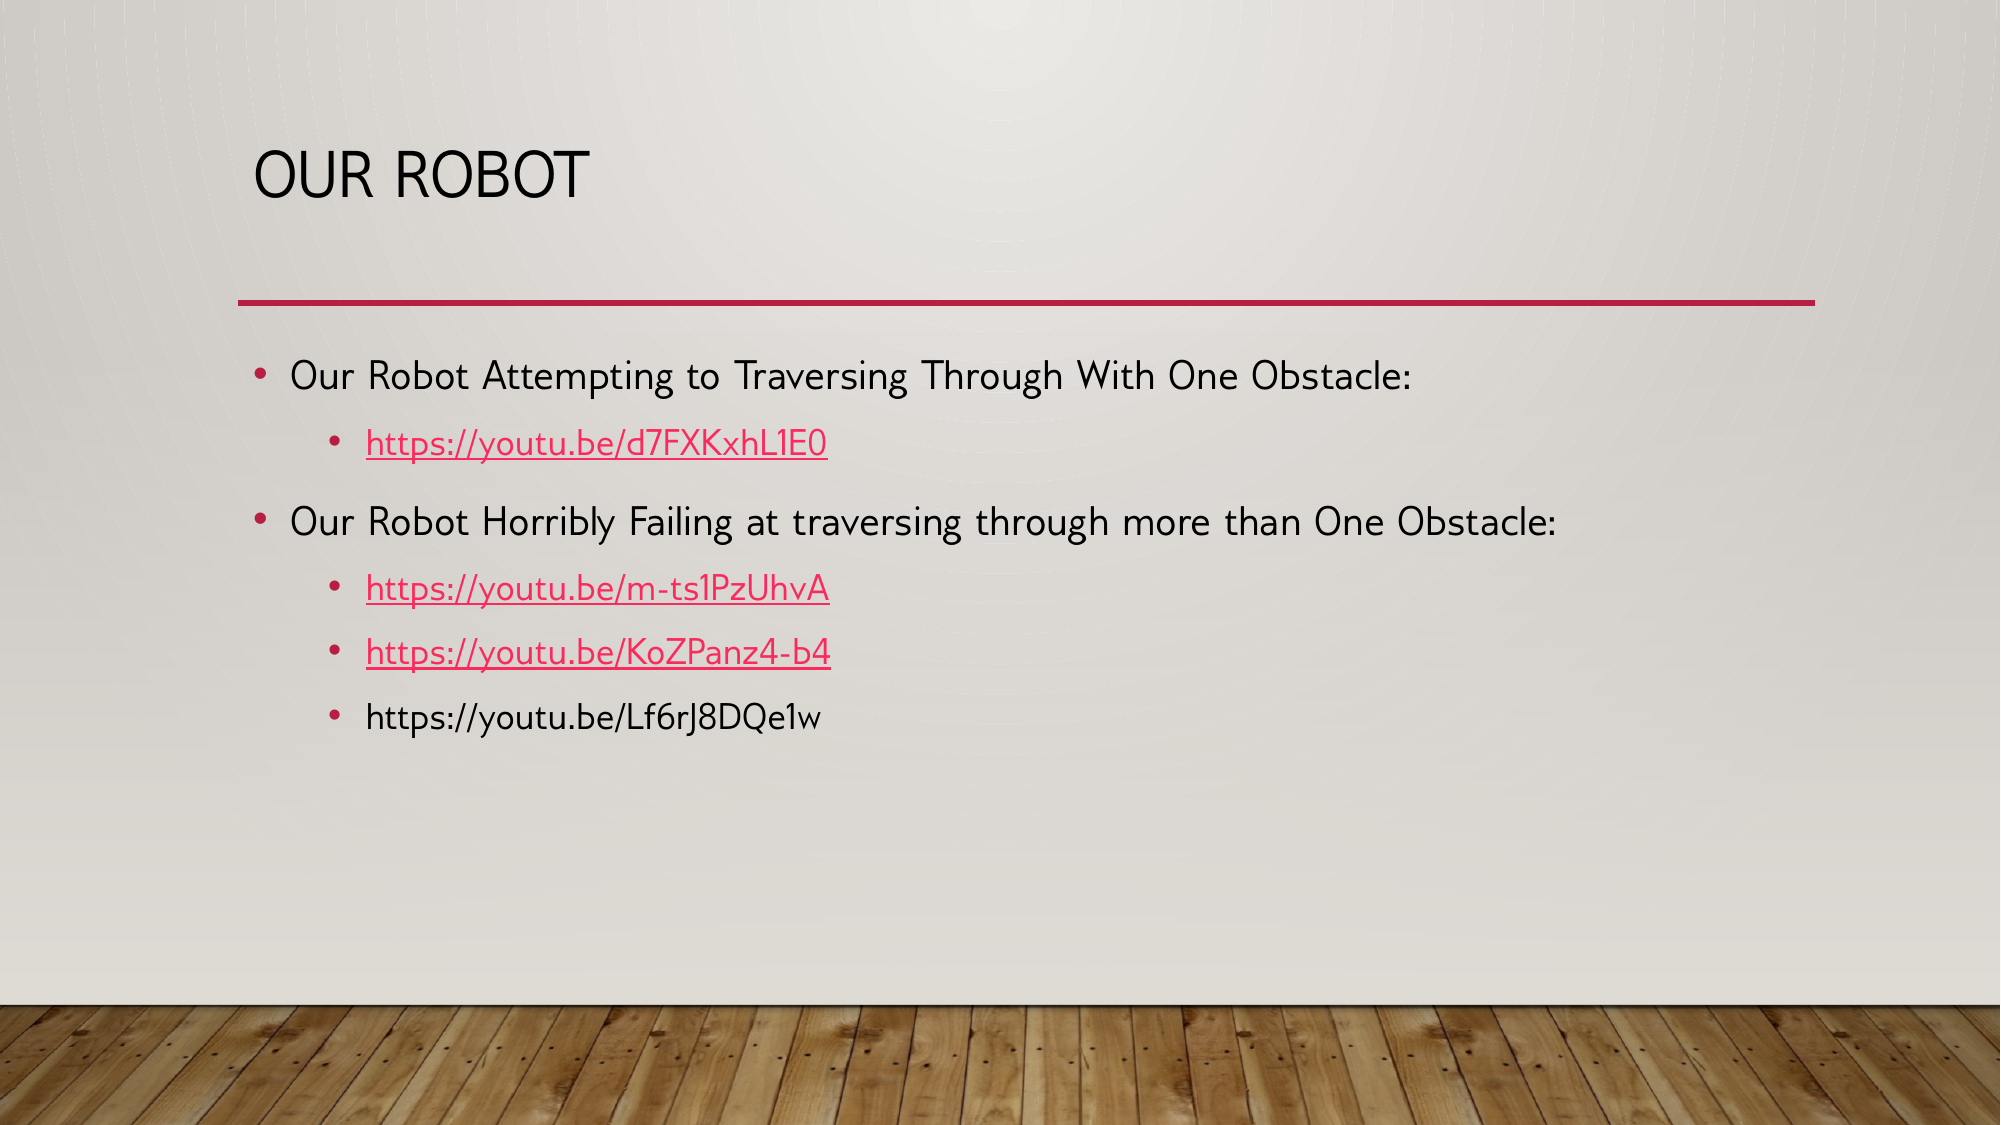

# Our robot
Our Robot Attempting to Traversing Through With One Obstacle:
https://youtu.be/d7FXKxhL1E0
Our Robot Horribly Failing at traversing through more than One Obstacle:
https://youtu.be/m-ts1PzUhvA
https://youtu.be/KoZPanz4-b4
https://youtu.be/Lf6rJ8DQe1w